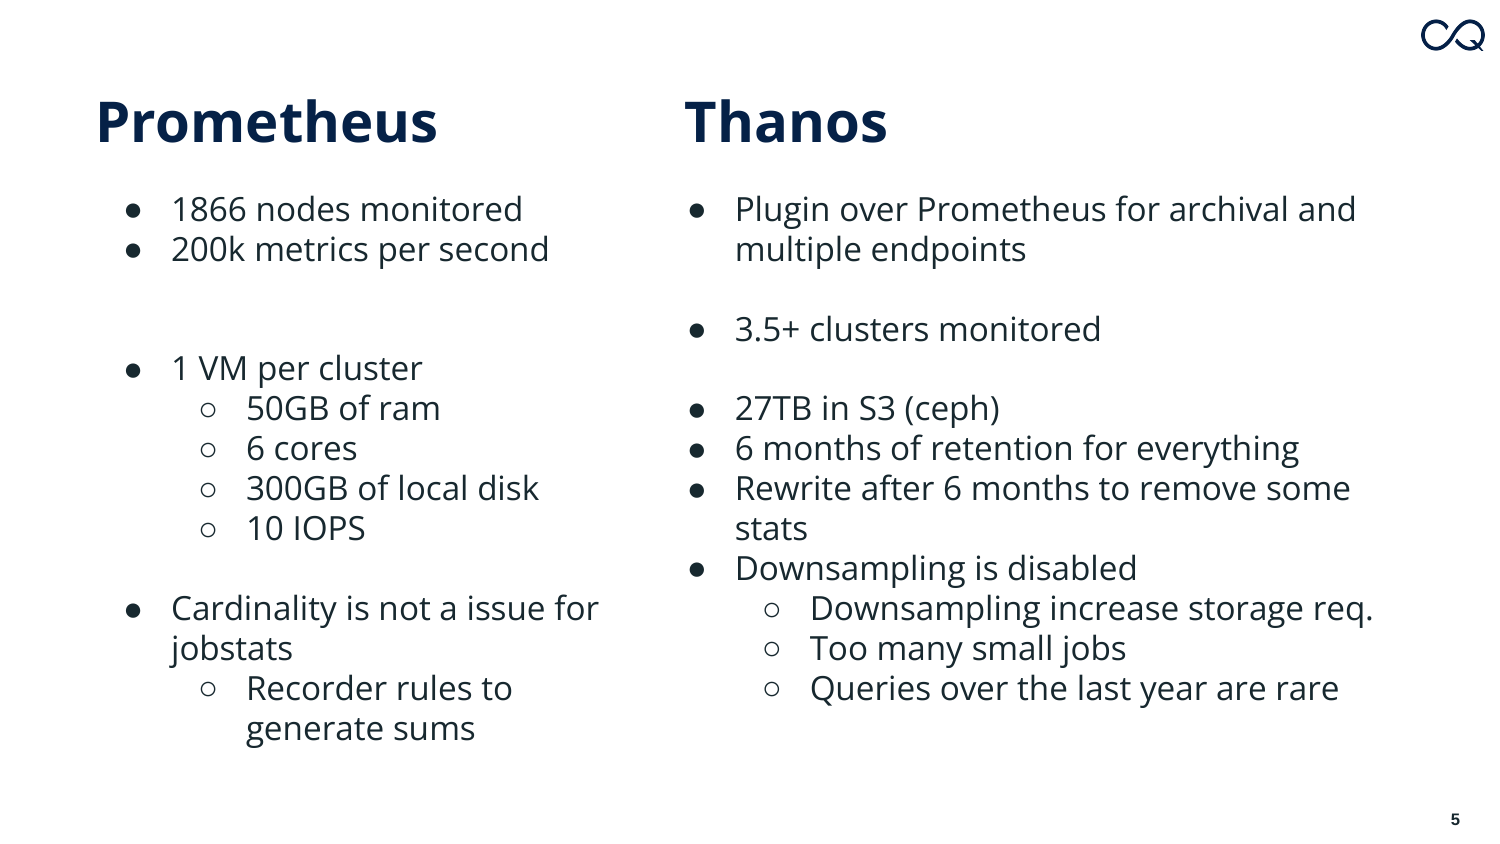

# Prometheus
Thanos
1866 nodes monitored
200k metrics per second

1 VM per cluster
50GB of ram
6 cores
300GB of local disk
10 IOPS

Cardinality is not a issue for jobstats
Recorder rules to generate sums
Plugin over Prometheus for archival and multiple endpoints

3.5+ clusters monitored

27TB in S3 (ceph)
6 months of retention for everything
Rewrite after 6 months to remove some stats
Downsampling is disabled
Downsampling increase storage req.
Too many small jobs
Queries over the last year are rare